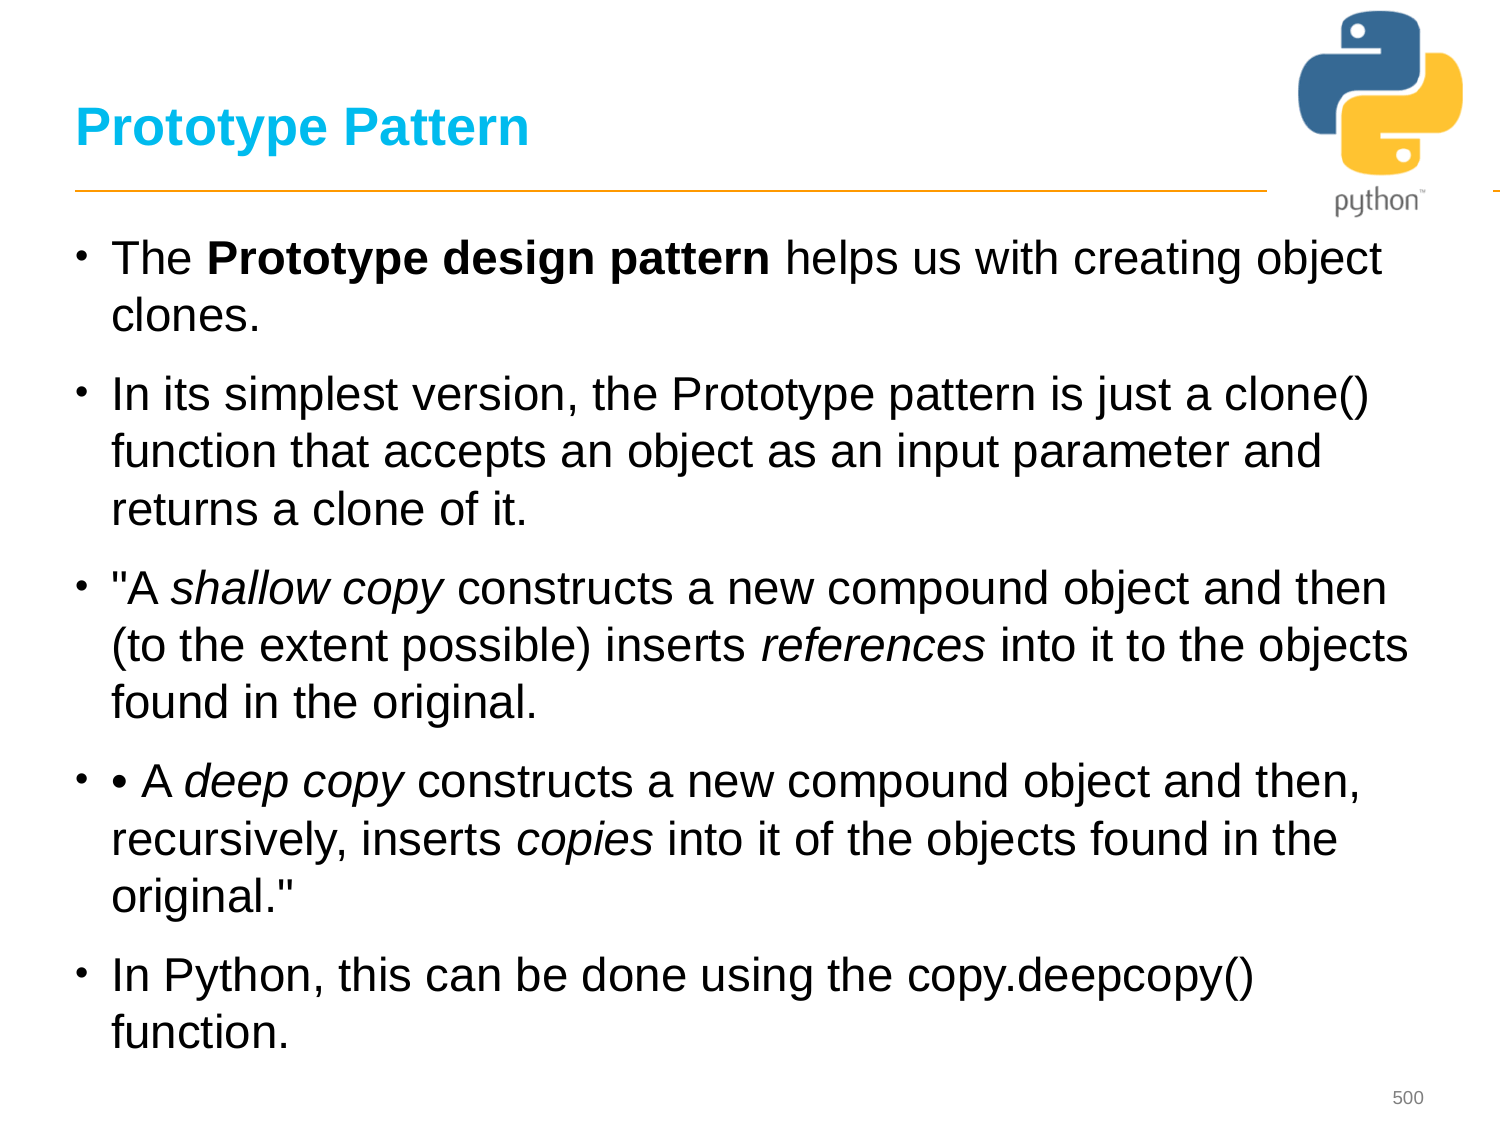

# Prototype Pattern
The Prototype design pattern helps us with creating object clones.
In its simplest version, the Prototype pattern is just a clone() function that accepts an object as an input parameter and returns a clone of it.
"A shallow copy constructs a new compound object and then (to the extent possible) inserts references into it to the objects found in the original.
• A deep copy constructs a new compound object and then, recursively, inserts copies into it of the objects found in the original."
In Python, this can be done using the copy.deepcopy() function.